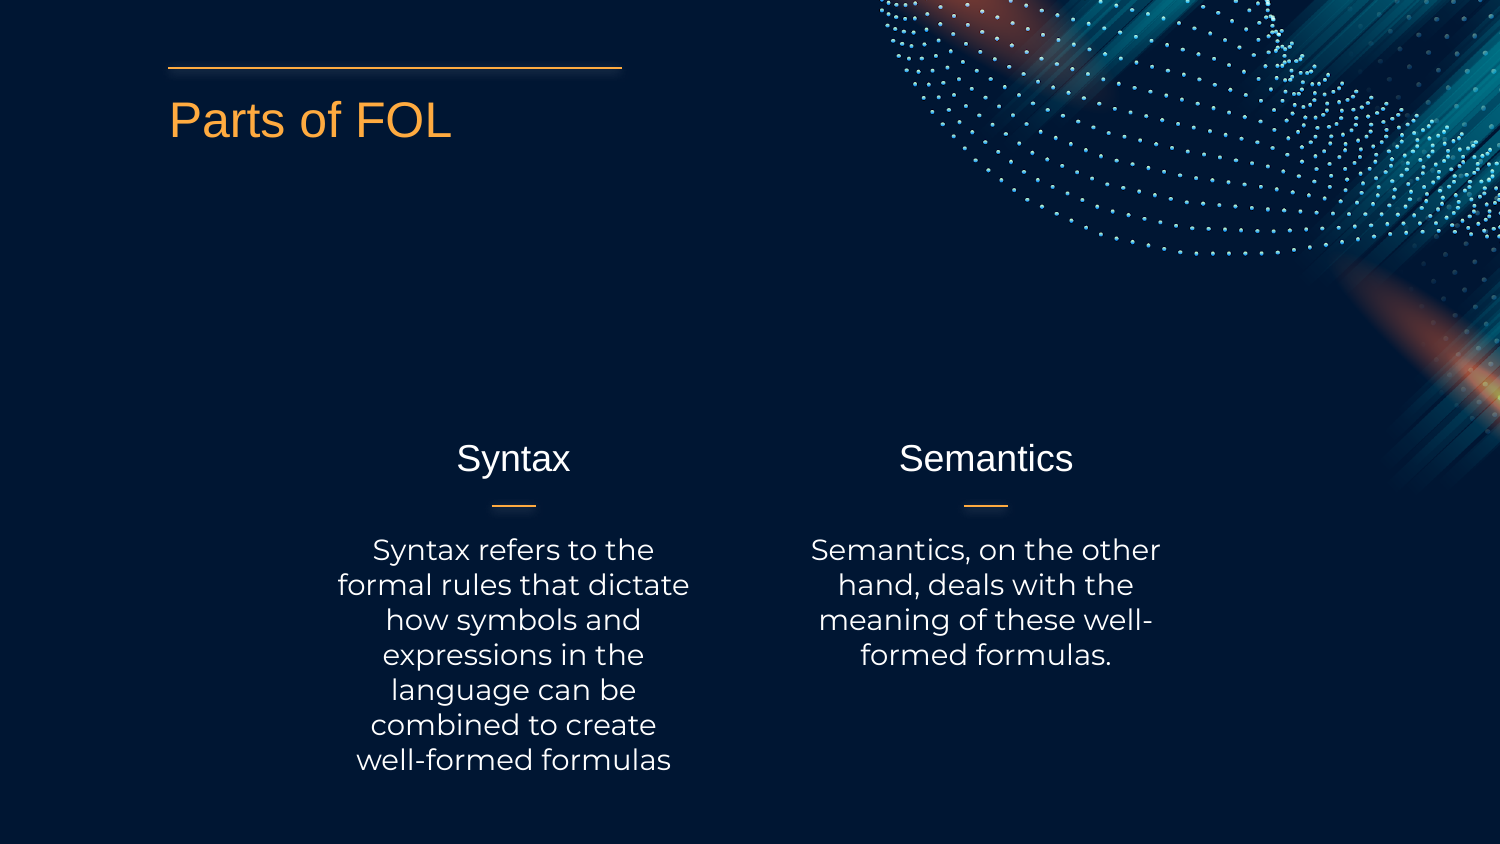

Parts of FOL
# Syntax
Semantics
Syntax refers to the formal rules that dictate how symbols and expressions in the language can be combined to create well-formed formulas
Semantics, on the other hand, deals with the meaning of these well-formed formulas.